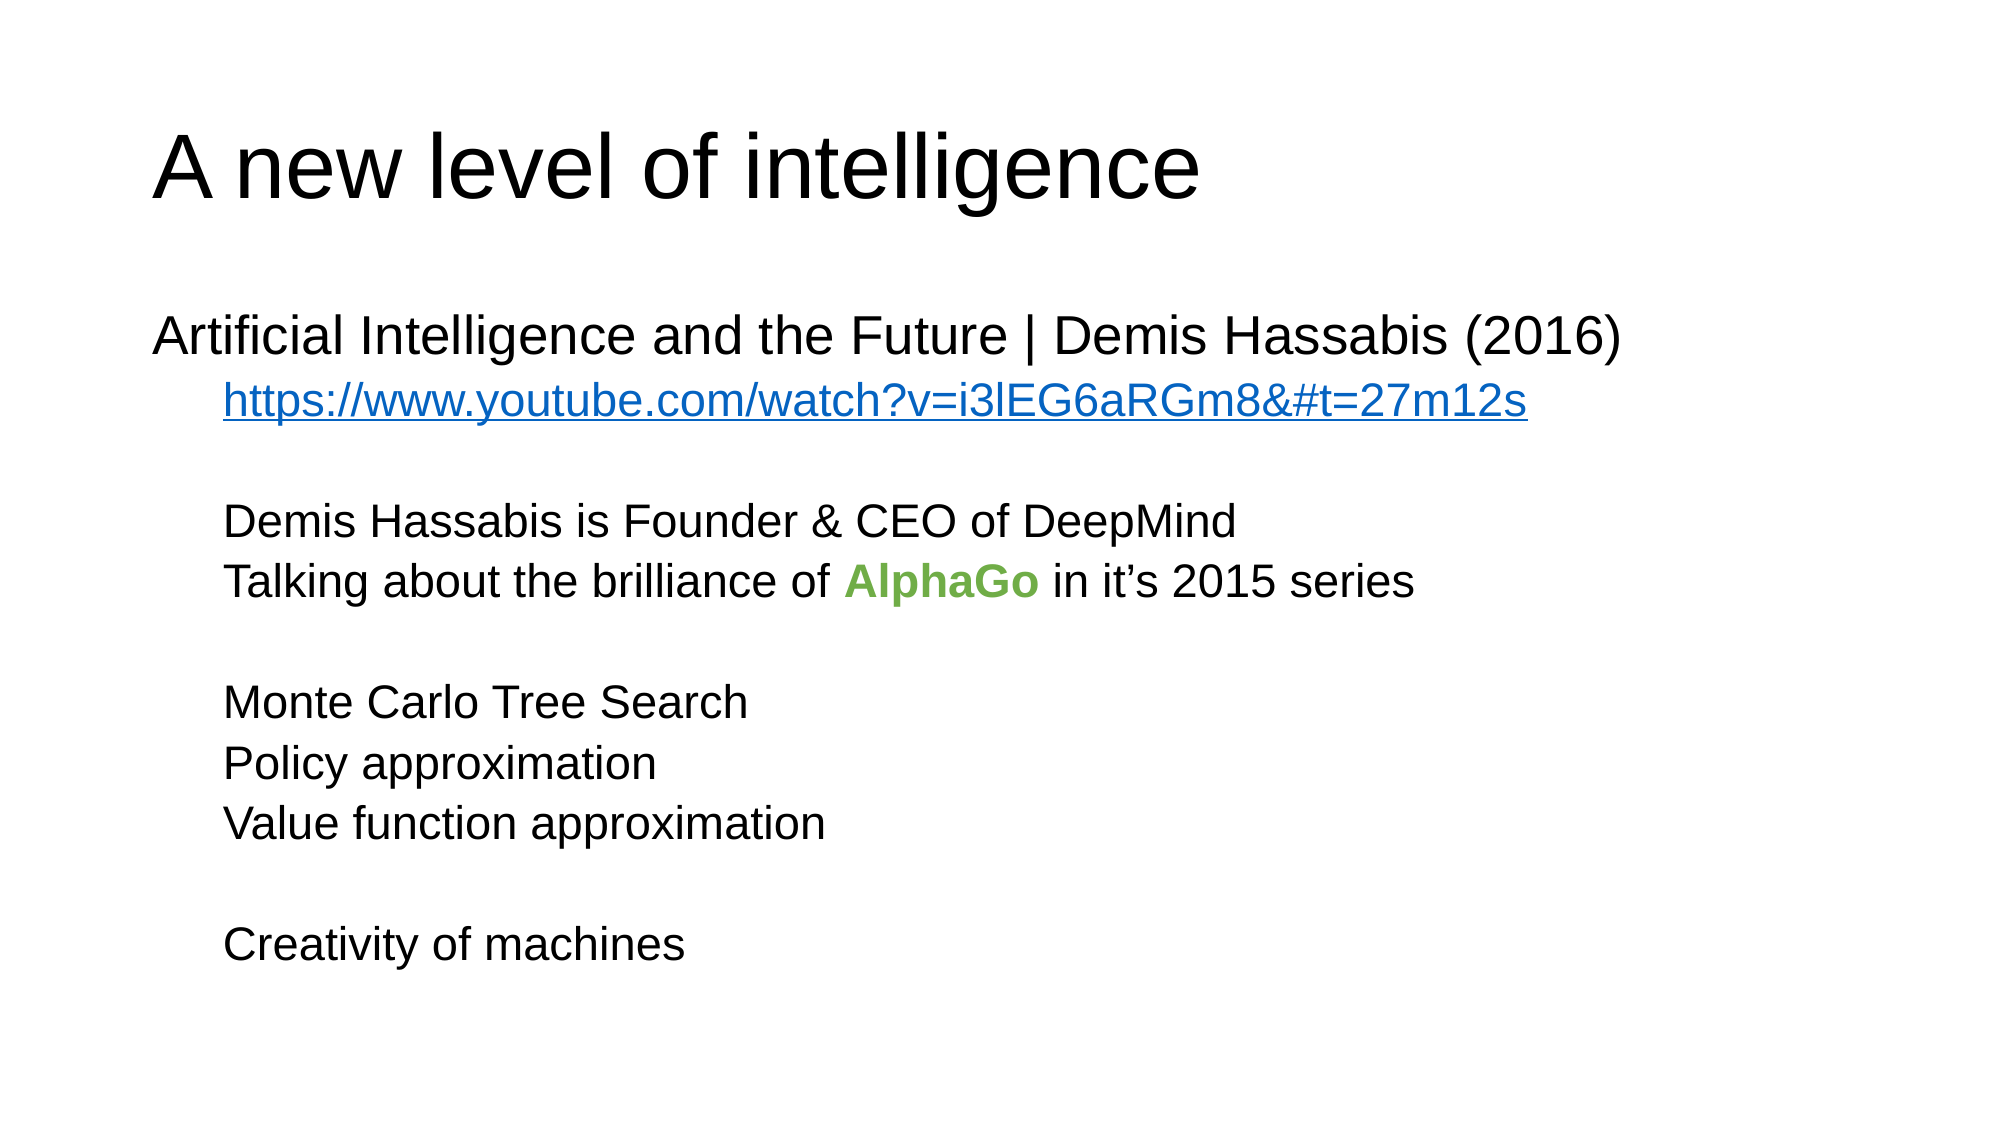

# A new level of intelligence
Artificial Intelligence and the Future | Demis Hassabis (2016)
https://www.youtube.com/watch?v=i3lEG6aRGm8&#t=27m12s

Demis Hassabis is Founder & CEO of DeepMind
Talking about the brilliance of AlphaGo in it’s 2015 series

Monte Carlo Tree Search
Policy approximation
Value function approximation

Creativity of machines